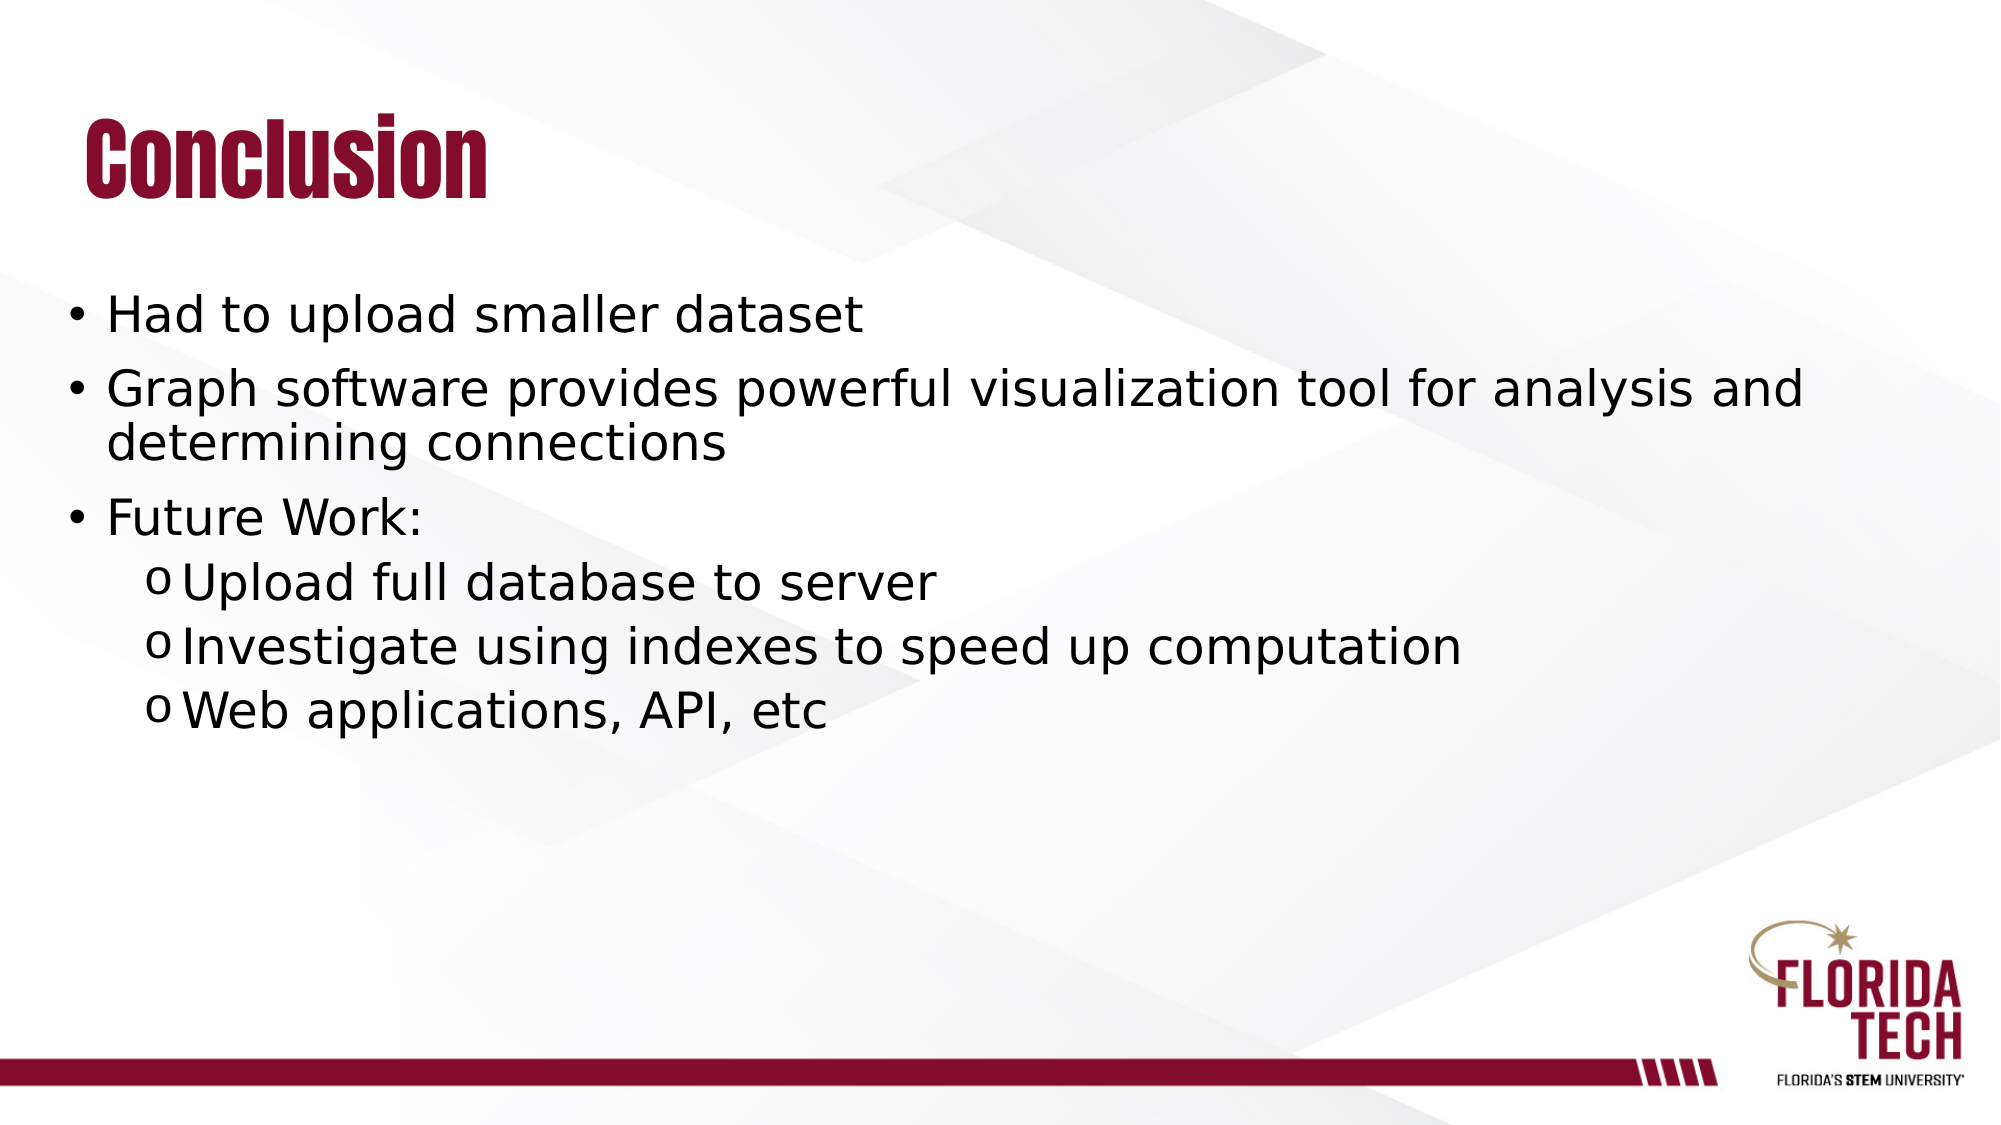

# Conclusion
Had to upload smaller dataset
Graph software provides powerful visualization tool for analysis and determining connections
Future Work:
Upload full database to server
Investigate using indexes to speed up computation
Web applications, API, etc